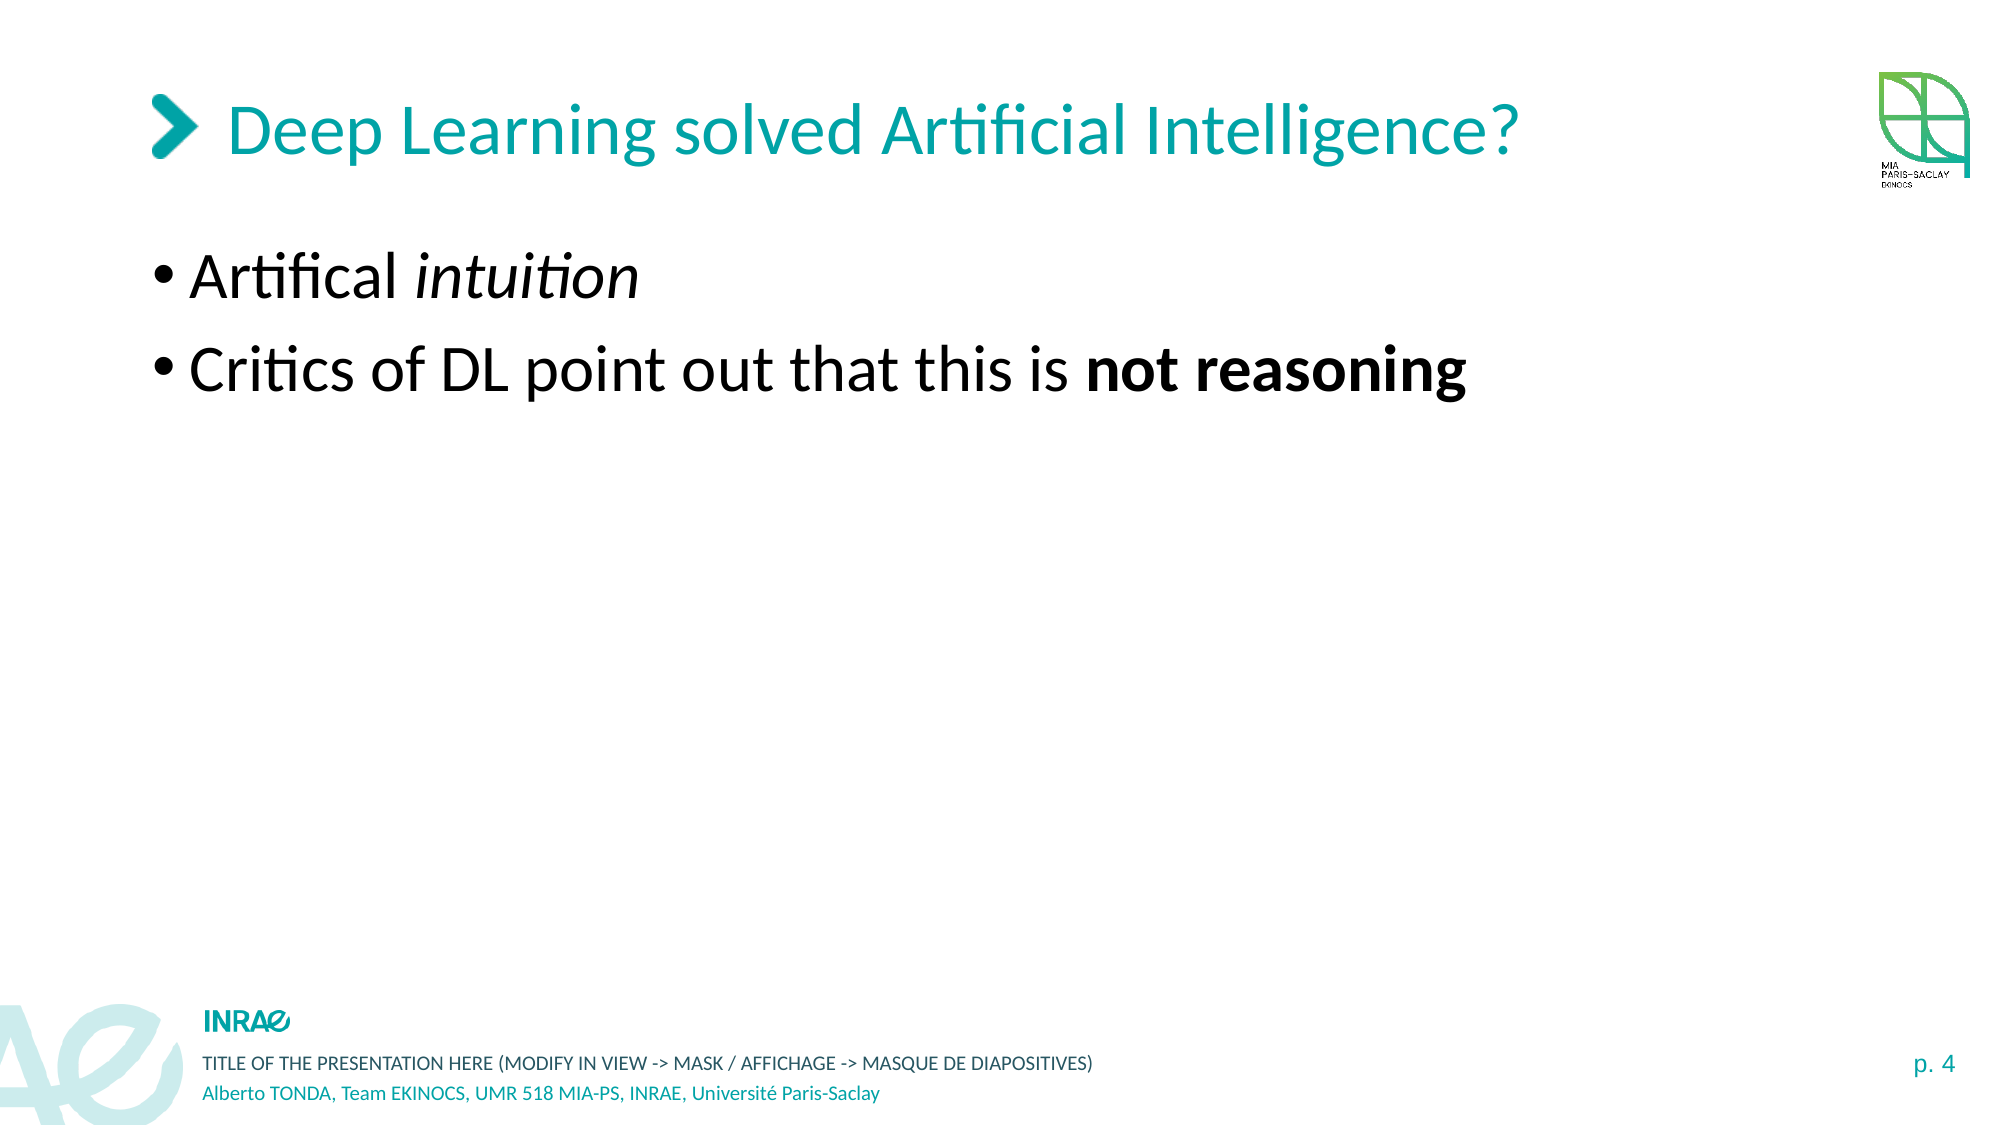

# Deep Learning solved Artificial Intelligence?
Artifical intuition
Critics of DL point out that this is not reasoning